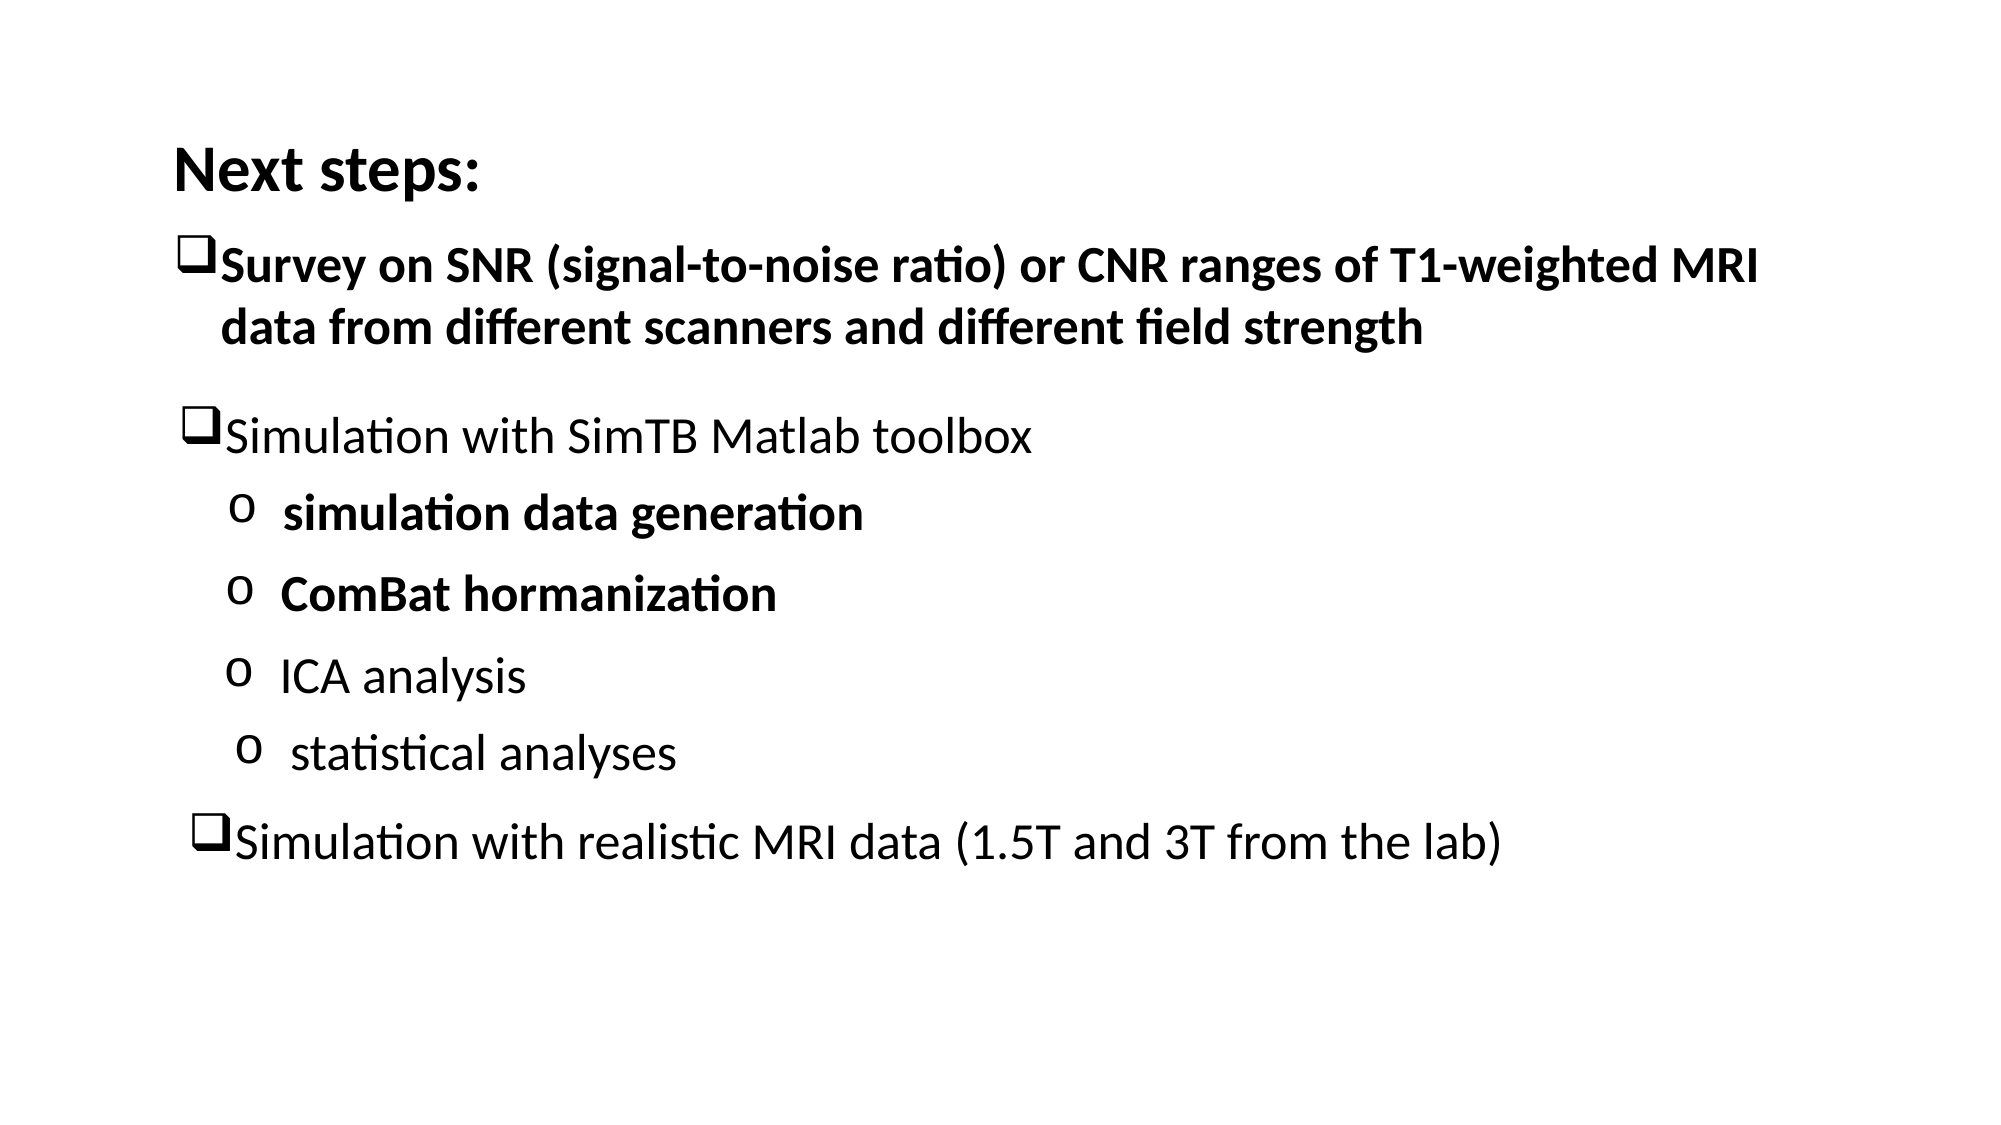

# Next steps:
Survey on SNR (signal-to-noise ratio) or CNR ranges of T1-weighted MRI data from different scanners and different field strength
Simulation with SimTB Matlab toolbox
simulation data generation
ComBat hormanization
ICA analysis
statistical analyses
Simulation with realistic MRI data (1.5T and 3T from the lab)